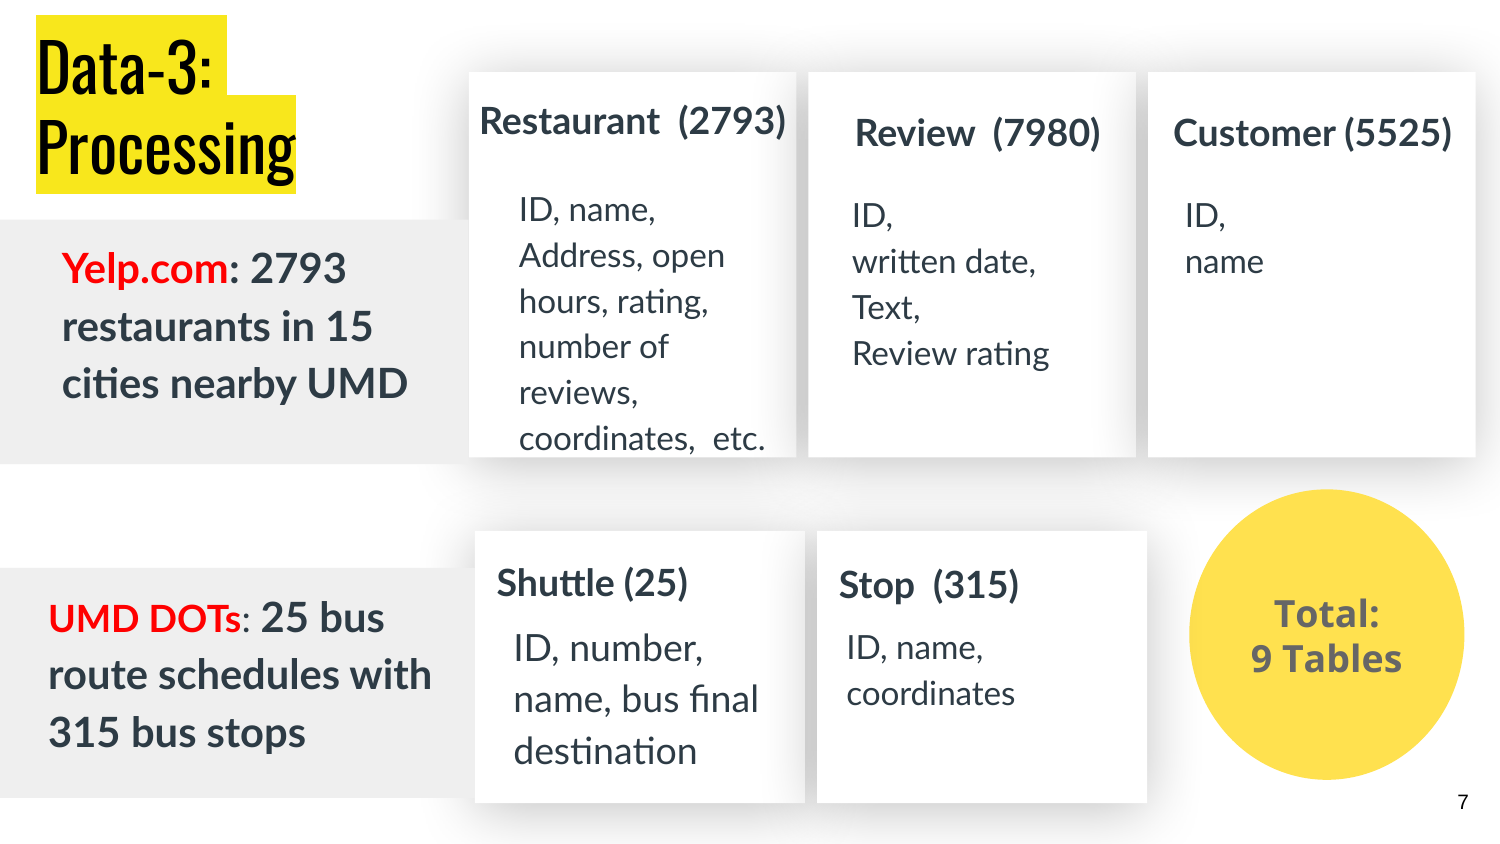

# Data-3:
Processing

Restaurant  (2793)
Review  (7980)

Customer (5525)

ID, name,
Address, open hours, rating,
number of reviews,
coordinates,  etc.

ID,
written date,
Text,
Review rating

ID,
name

Yelp.com: 2793 restaurants in 15 cities nearby UMD
Total:
9 Tables

Shuttle (25)

Stop  (315)

UMD DOTs: 25 bus route schedules with 315 bus stops
ID, number, name, bus final destination
ID, name, coordinates

7